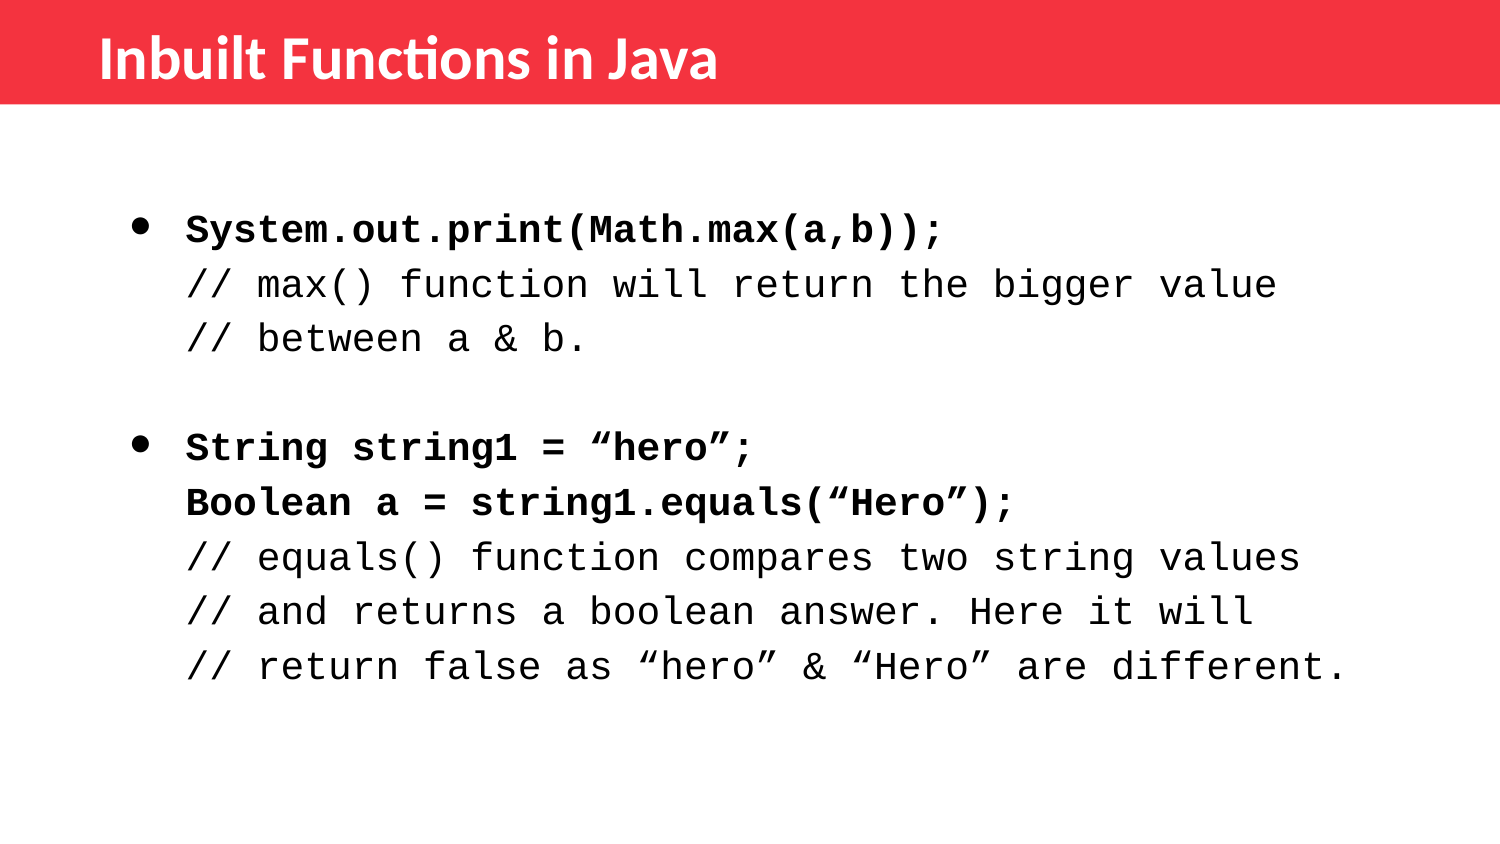

Inbuilt Functions in Java

System.out.print(Math.max(a,b));
// max() function will return the bigger value
// between a & b.

String string1 = “hero”;
Boolean a = string1.equals(“Hero”);
// equals() function compares two string values
// and returns a boolean answer. Here it will
// return false as “hero” & “Hero” are different.